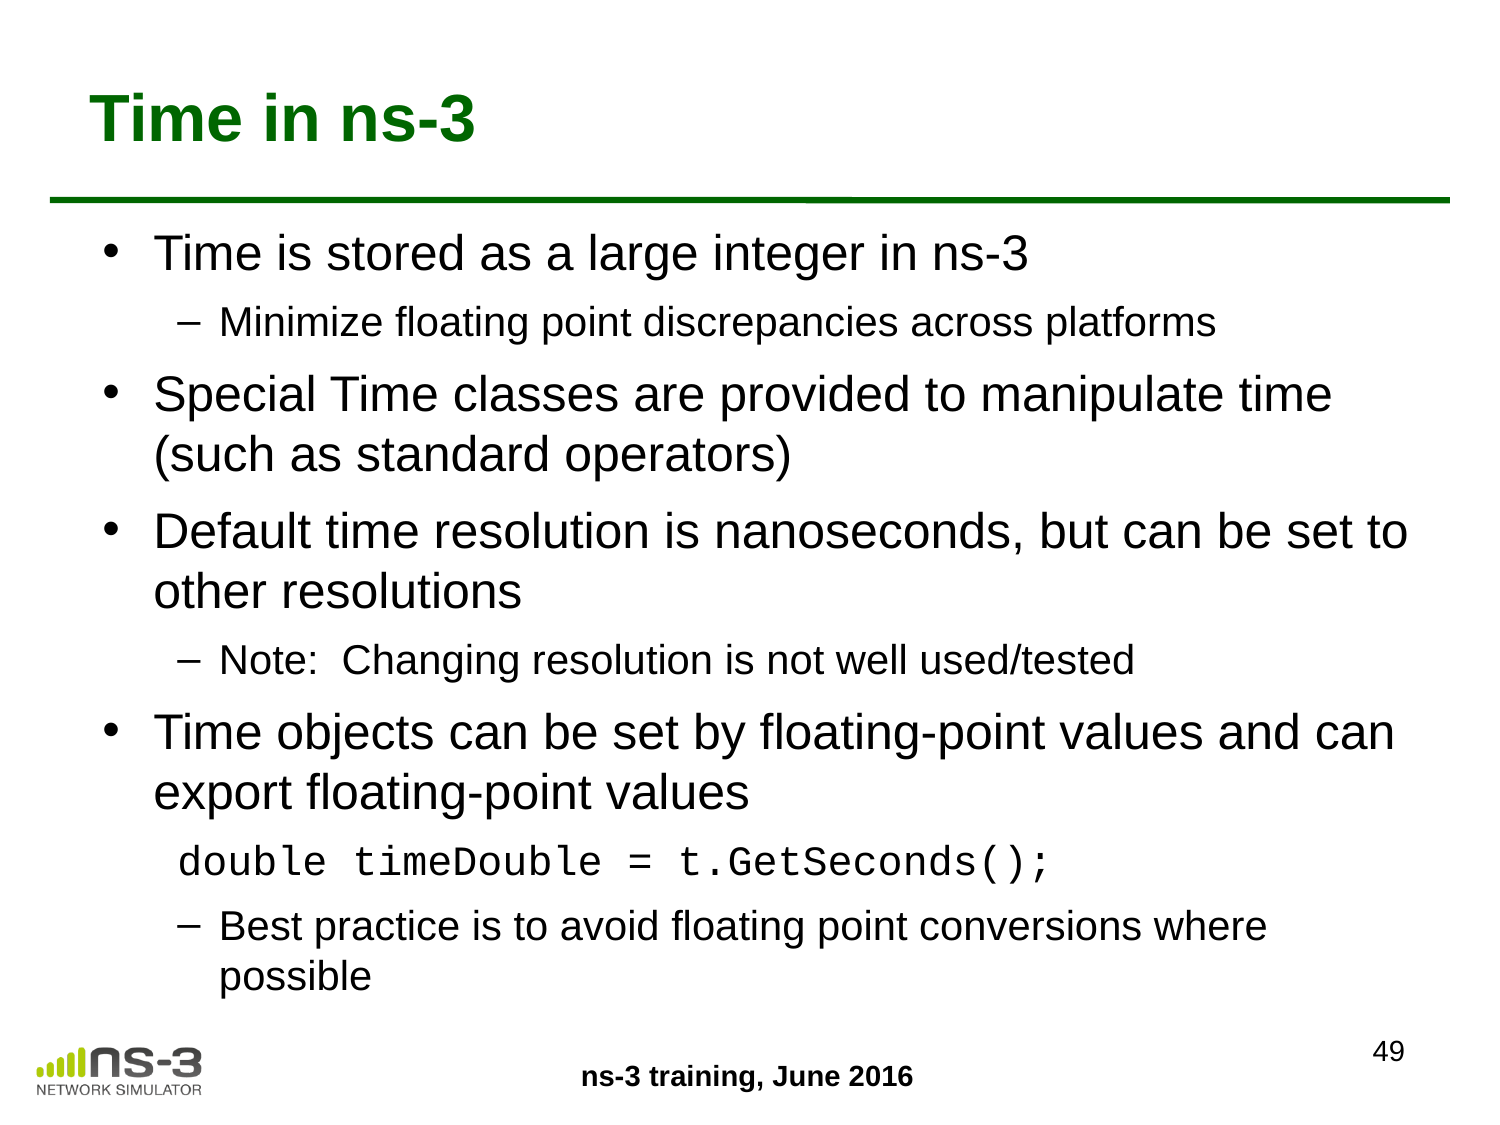

# Time in ns-3
Time is stored as a large integer in ns-3
Minimize floating point discrepancies across platforms
Special Time classes are provided to manipulate time (such as standard operators)
Default time resolution is nanoseconds, but can be set to other resolutions
Note:  Changing resolution is not well used/tested
Time objects can be set by floating-point values and can export floating-point values
double timeDouble = t.GetSeconds();
Best practice is to avoid floating point conversions where possible

49
ns-3 training, June 2016